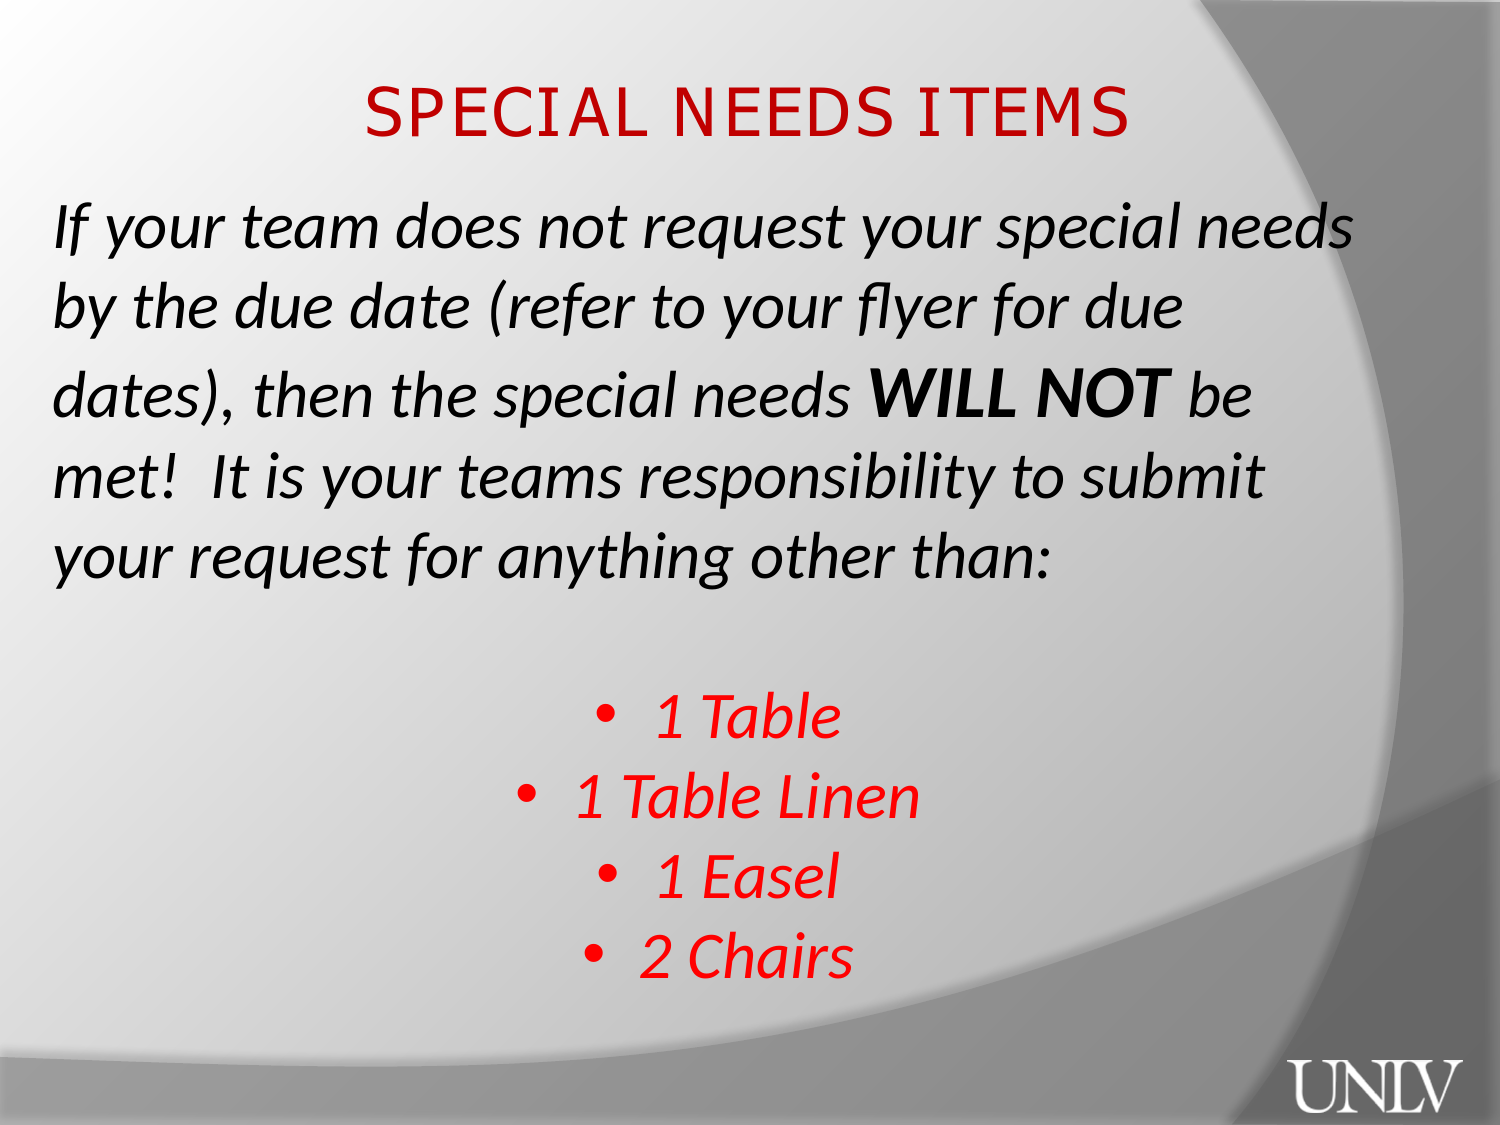

SPECIAL NEEDS ITEMS
If your team does not request your special needs by the due date (refer to your flyer for due dates), then the special needs WILL NOT be met!  It is your teams responsibility to submit your request for anything other than:

1 Table
1 Table Linen
1 Easel
2 Chairs